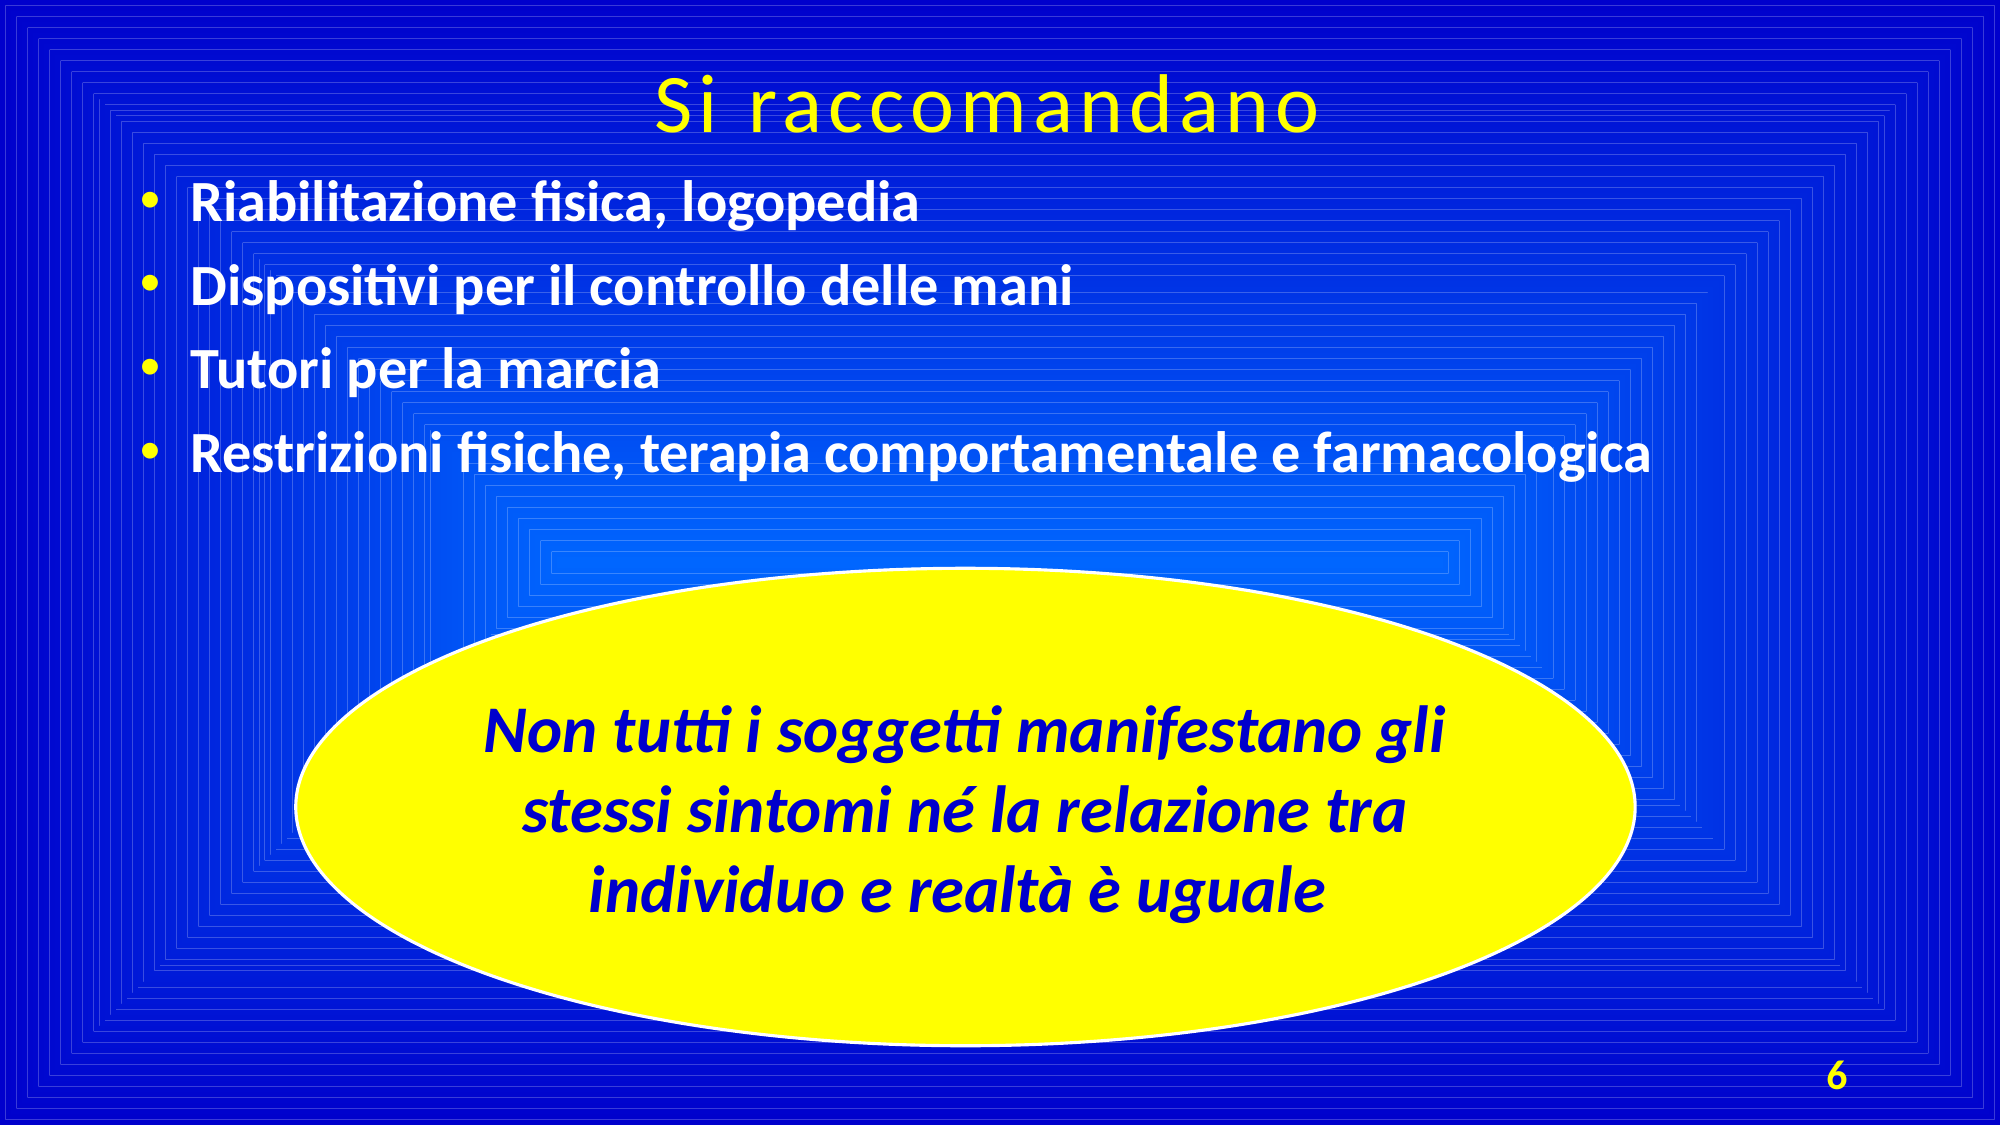

Si raccomandano
 Riabilitazione fisica, logopedia
 Dispositivi per il controllo delle mani
 Tutori per la marcia
 Restrizioni fisiche, terapia comportamentale e farmacologica

Non tutti i soggetti manifestano gli stessi sintomi né la relazione tra individuo e realtà è uguale
6